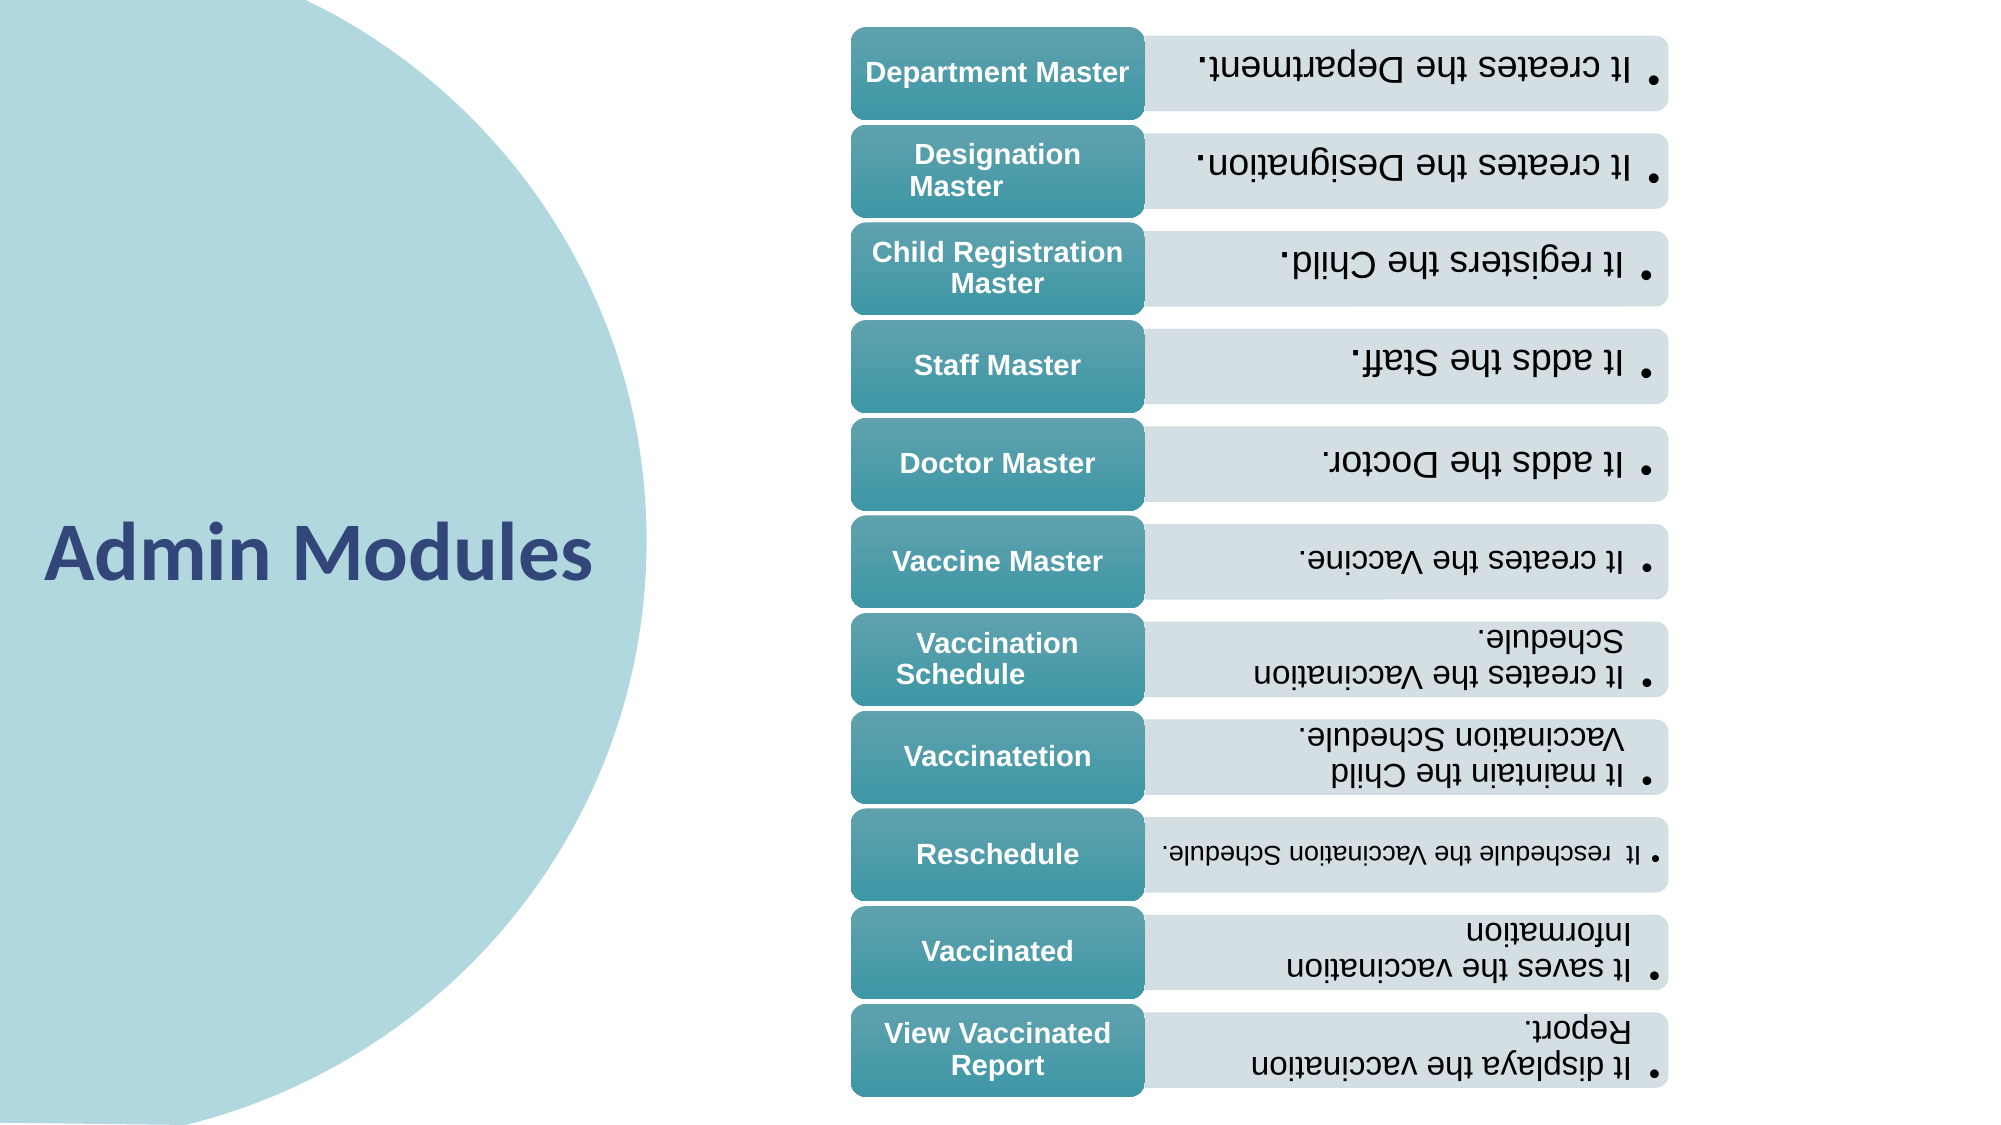

It creates the Department.
Department Master
It creates the Designation.
Designation Master
It registers the Child.
Child Registration Master
It adds the Staff.
Staff Master
It adds the Doctor.
Doctor Master
It creates the Vaccine.
Vaccine Master
It creates the Vaccination Schedule.
Vaccination Schedule
It maintain the Child Vaccination Schedule.
Vaccinatetion
It  reschedule the Vaccination Schedule.
Reschedule
It saves the vaccination Information
Vaccinated
It displaya the vaccination Report.
View Vaccinated Report
Admin Modules